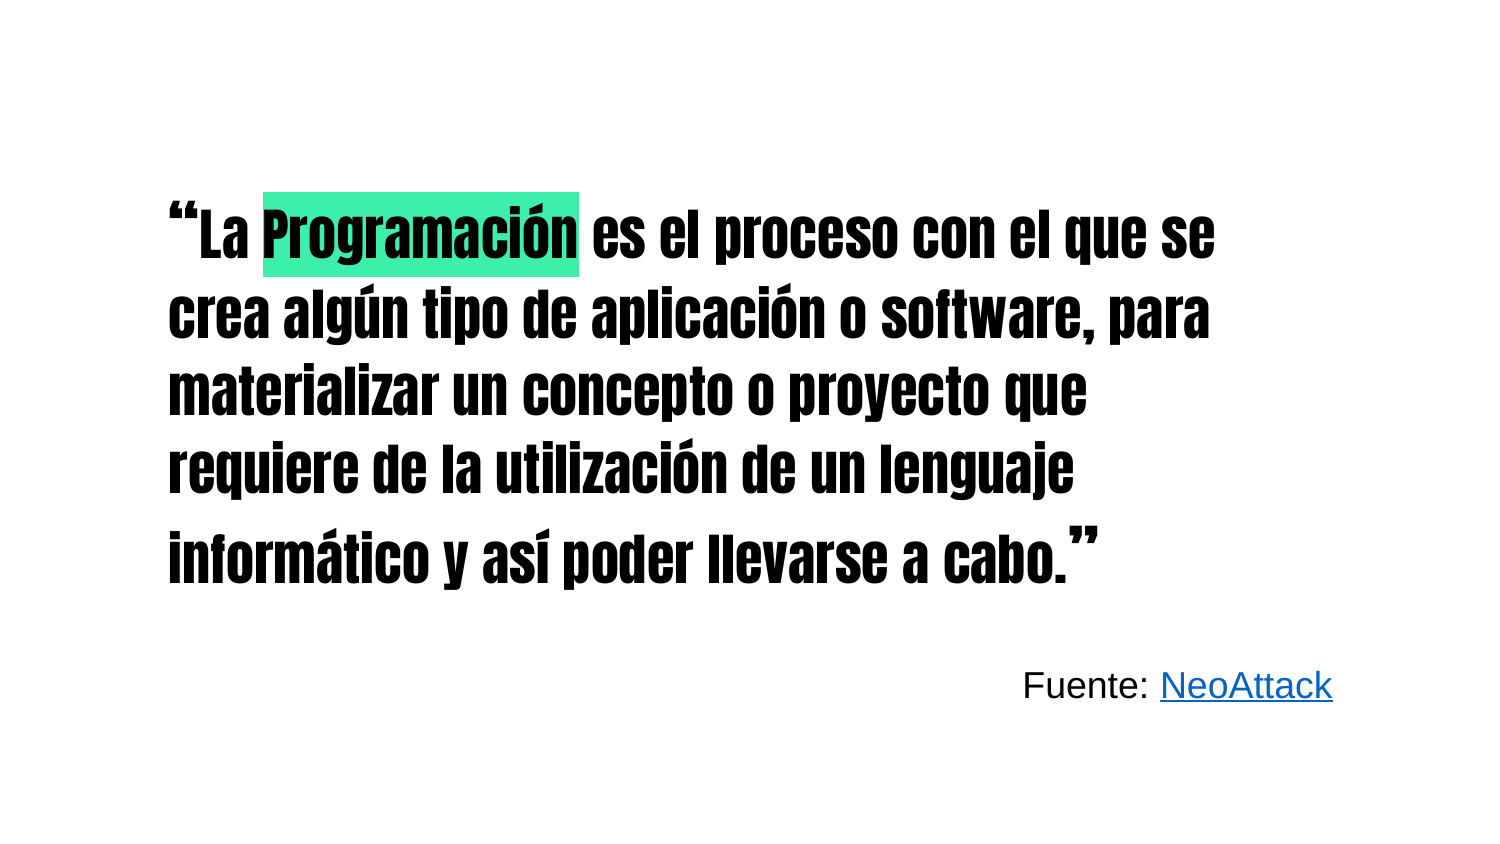

“La Programación es el proceso con el que se crea algún tipo de aplicación o software, para materializar un concepto o proyecto que requiere de la utilización de un lenguaje informático y así poder llevarse a cabo.”

Fuente: NeoAttack